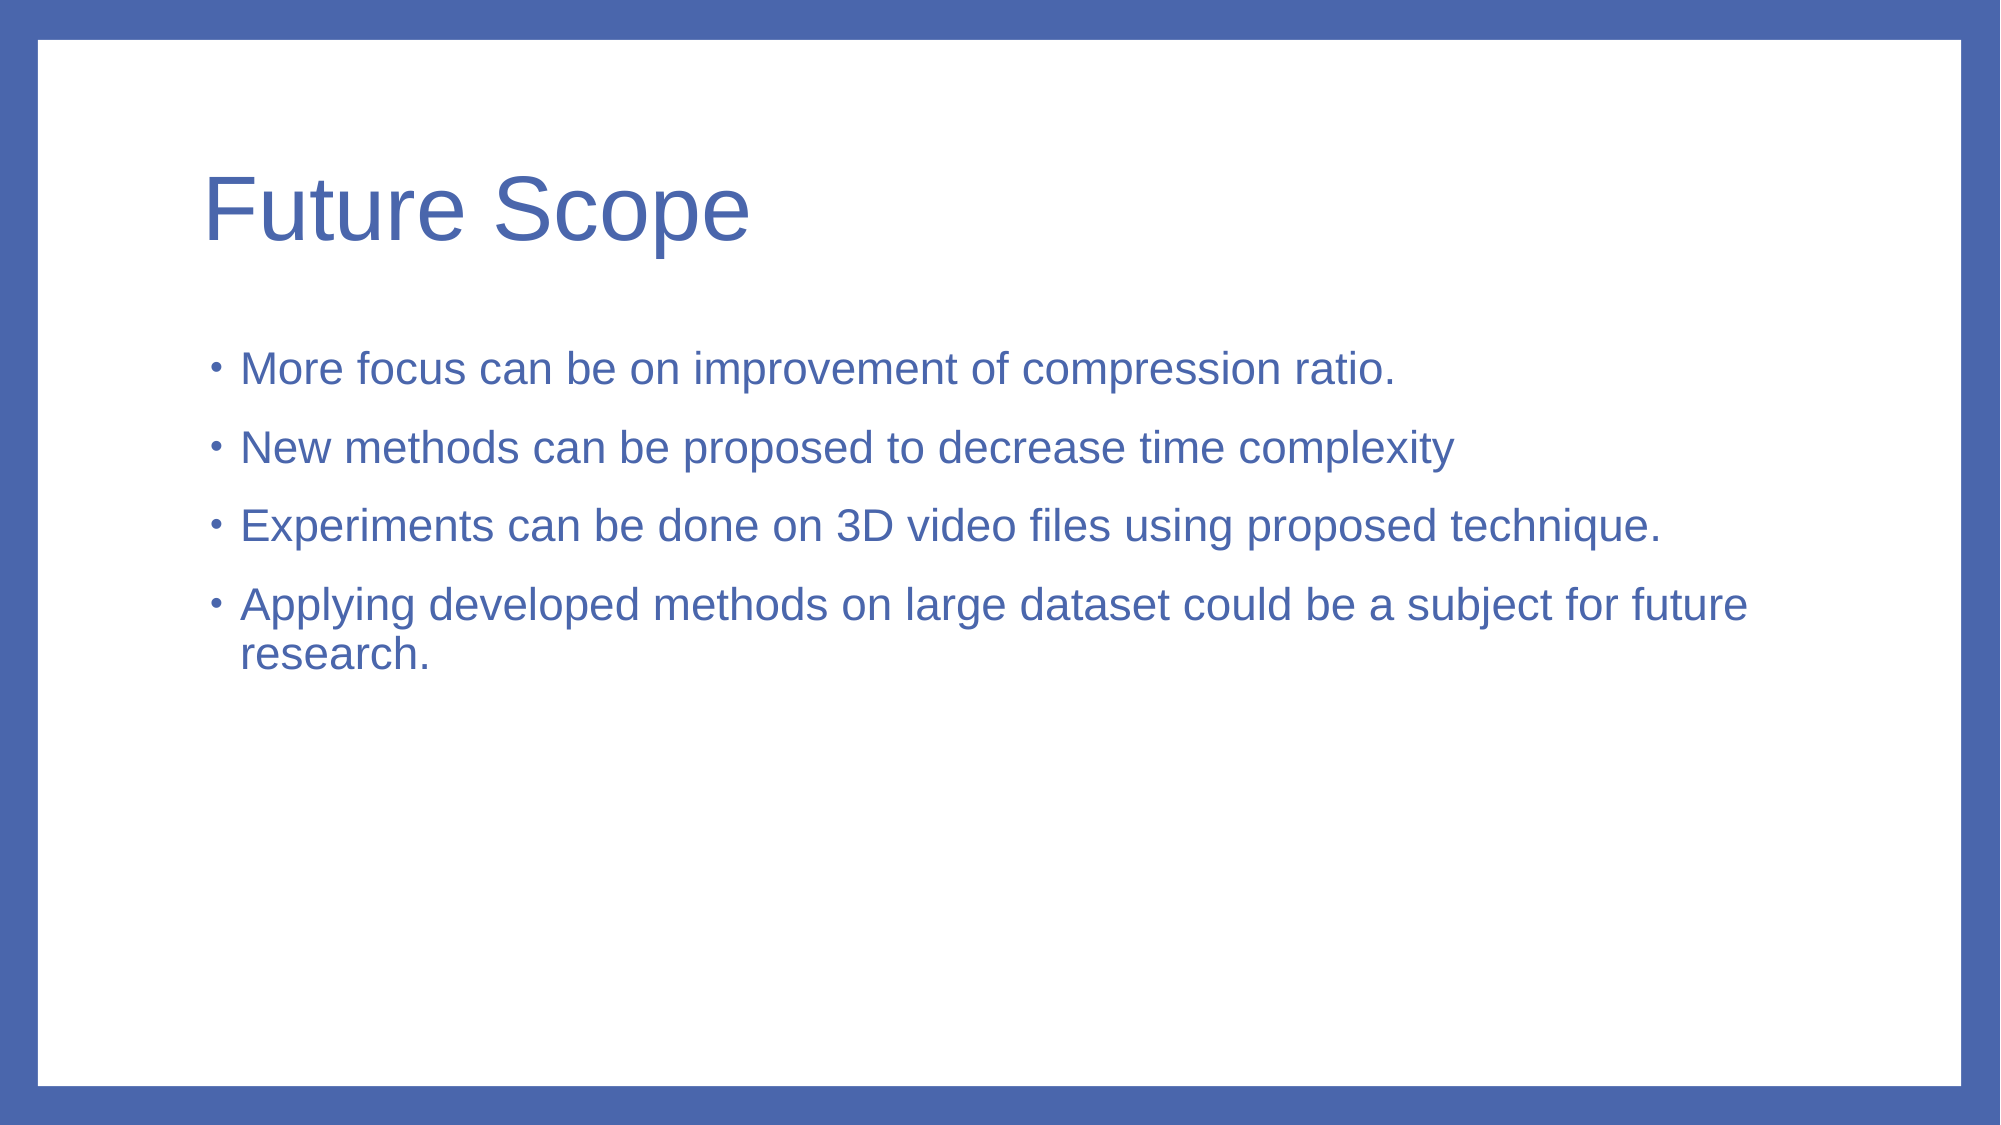

# Future Scope
More focus can be on improvement of compression ratio.
New methods can be proposed to decrease time complexity
Experiments can be done on 3D video files using proposed technique.
Applying developed methods on large dataset could be a subject for future research.